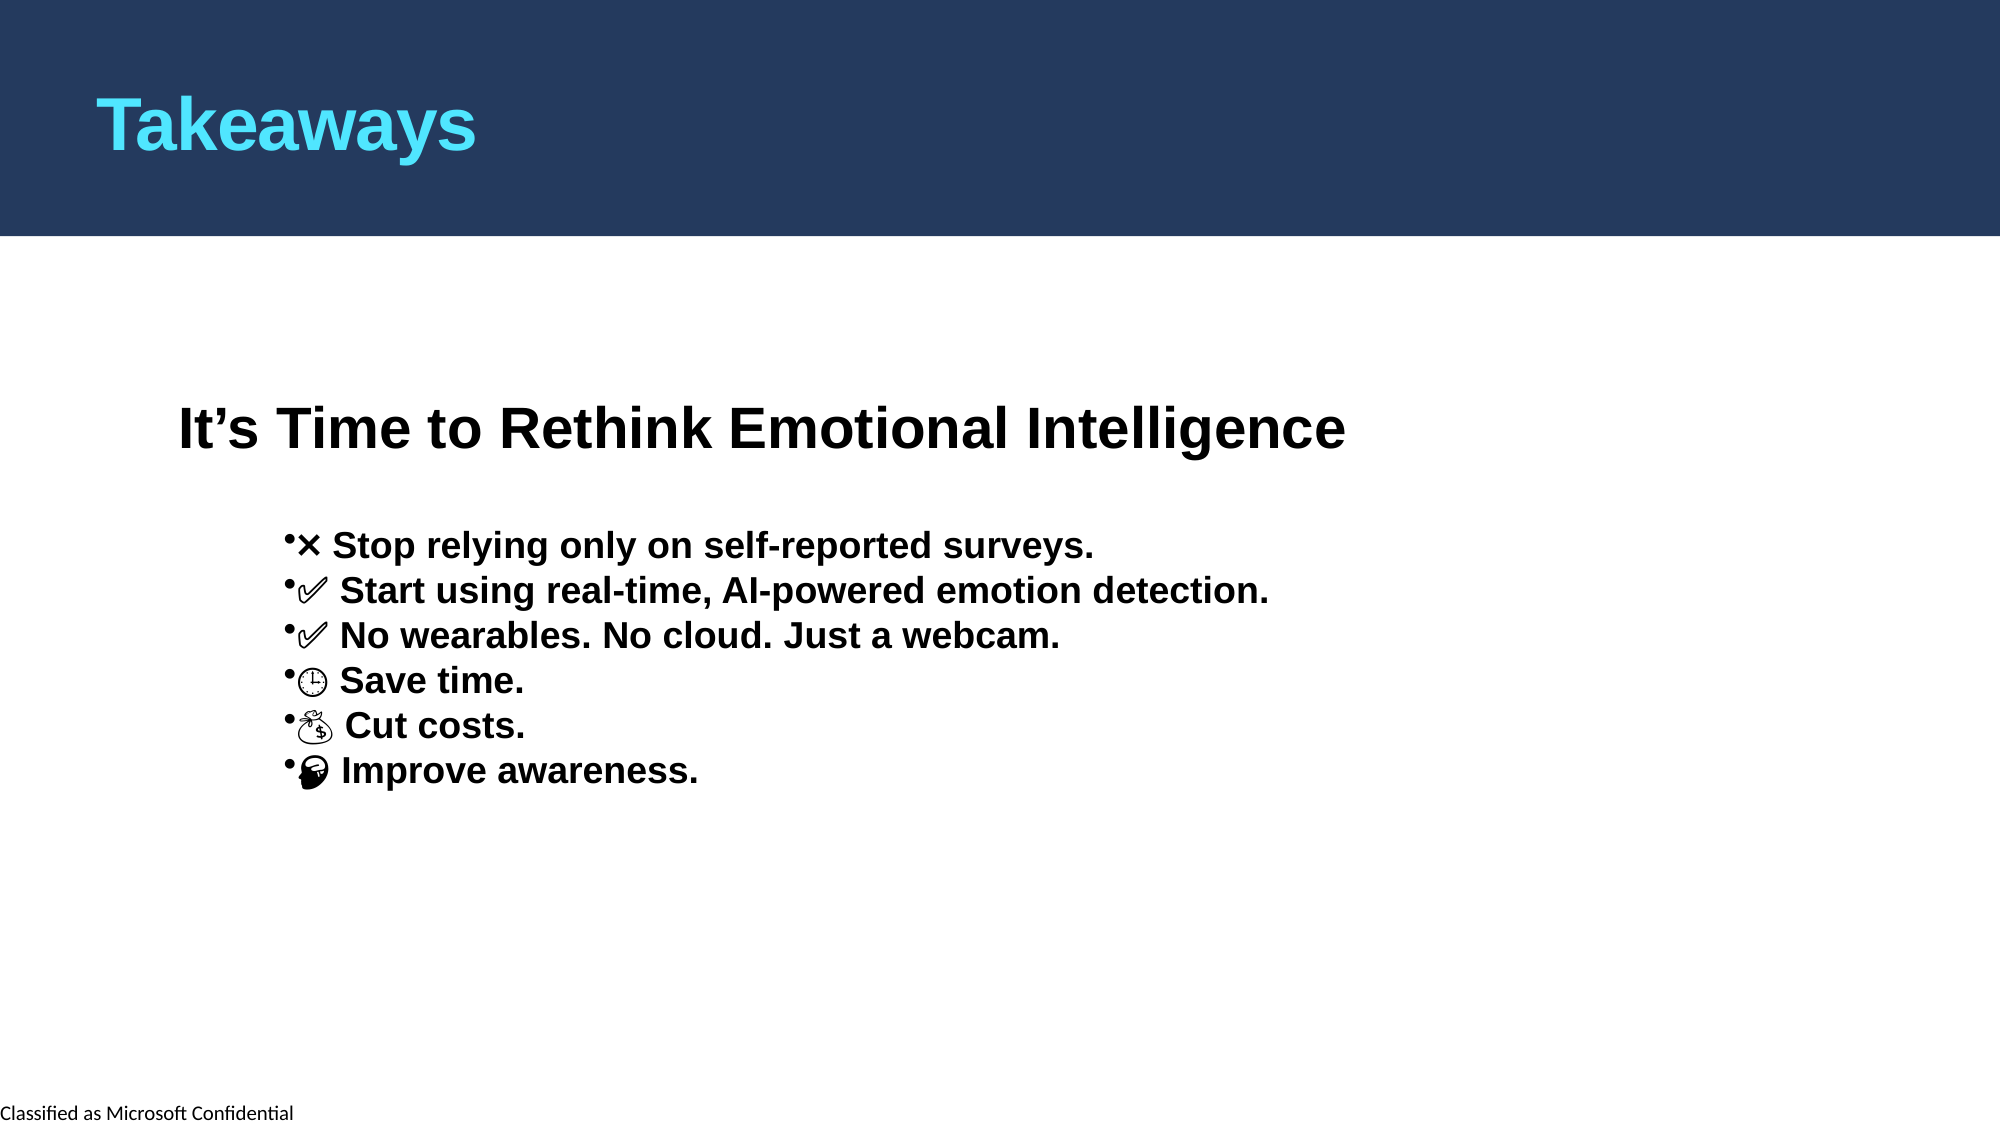

Takeaways
It’s Time to Rethink Emotional Intelligence

❌ Stop relying only on self-reported surveys.
✅ Start using real-time, AI-powered emotion detection.
✅ No wearables. No cloud. Just a webcam.
🕒 Save time.
💰 Cut costs.
🧠 Improve awareness.